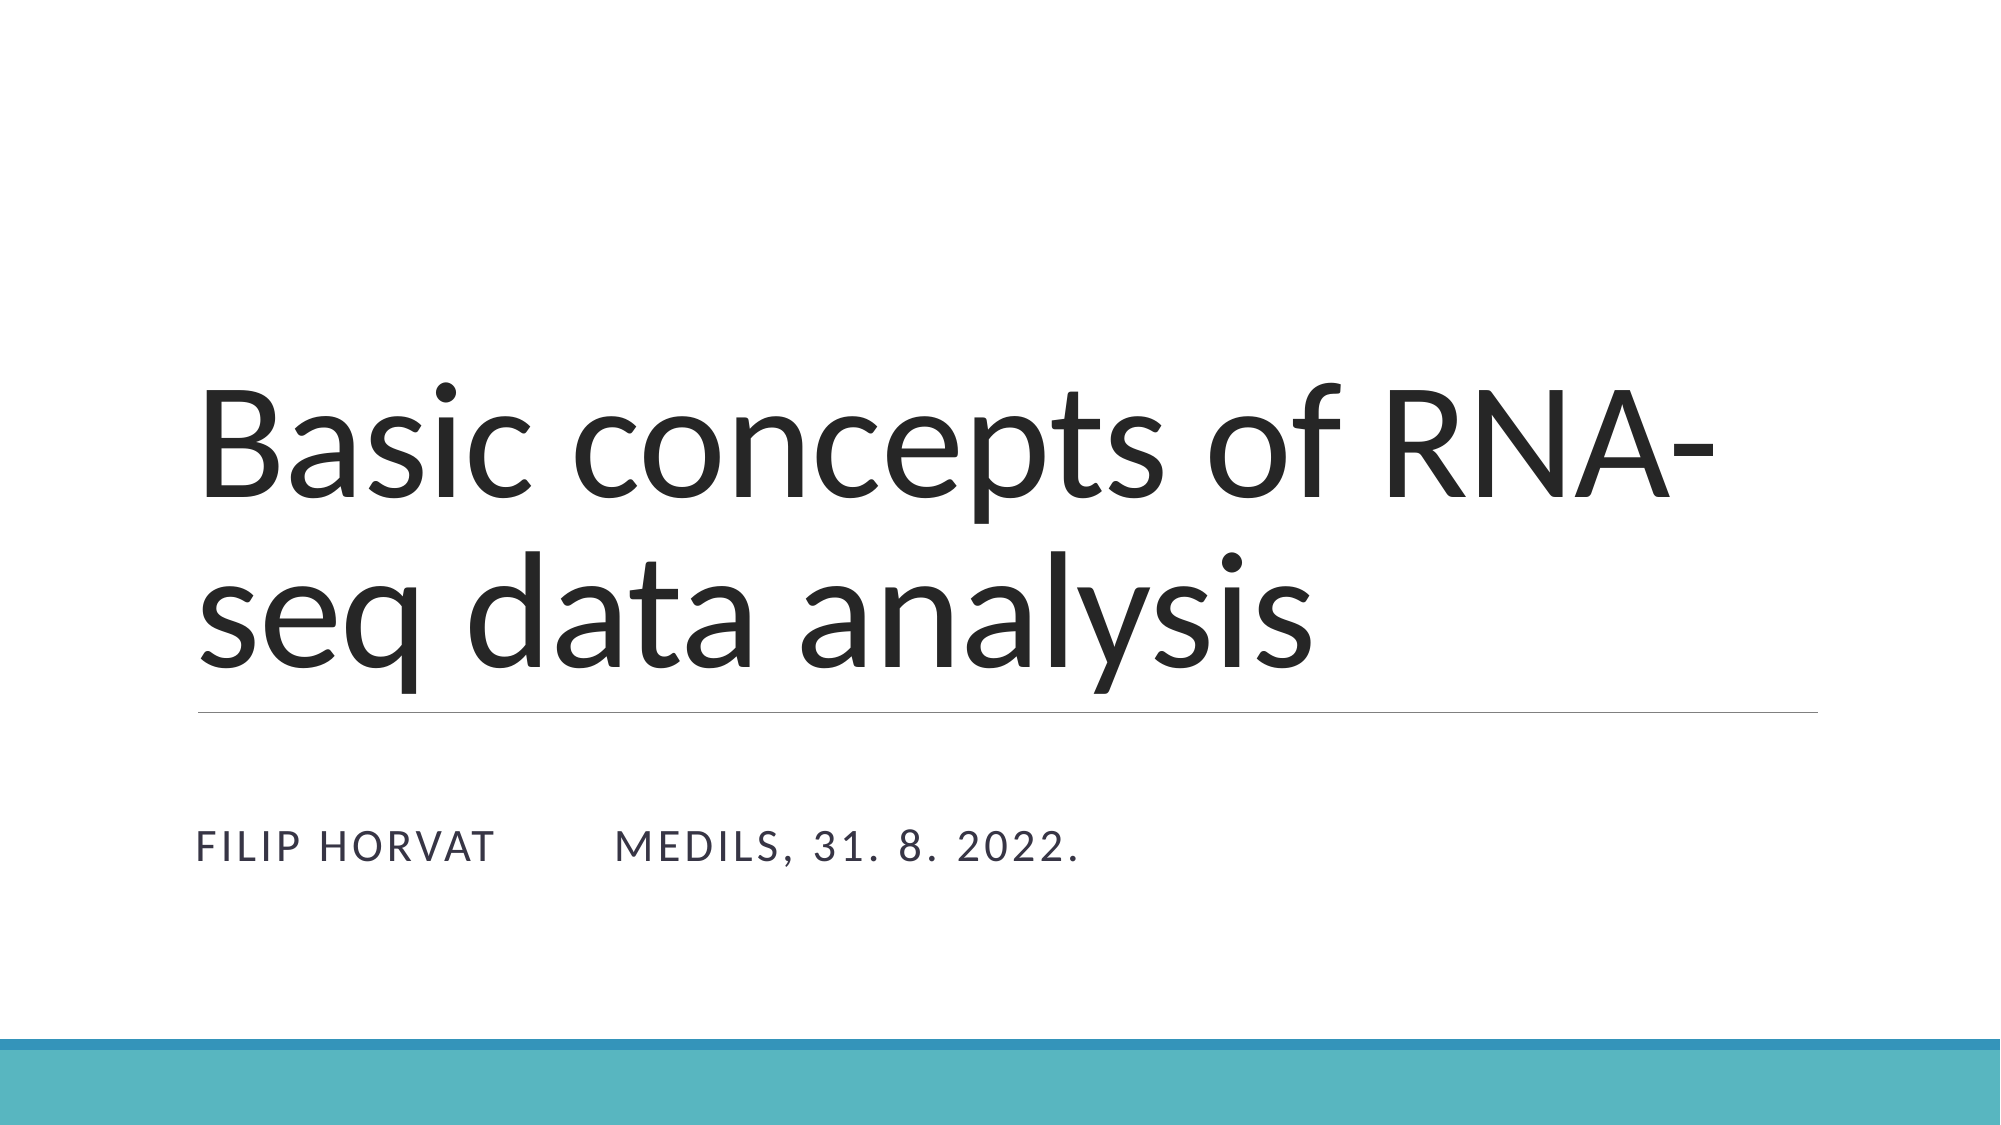

# Basic concepts of RNA-seq data analysis

FILIP HORVAT						Medils, 31. 8. 2022.